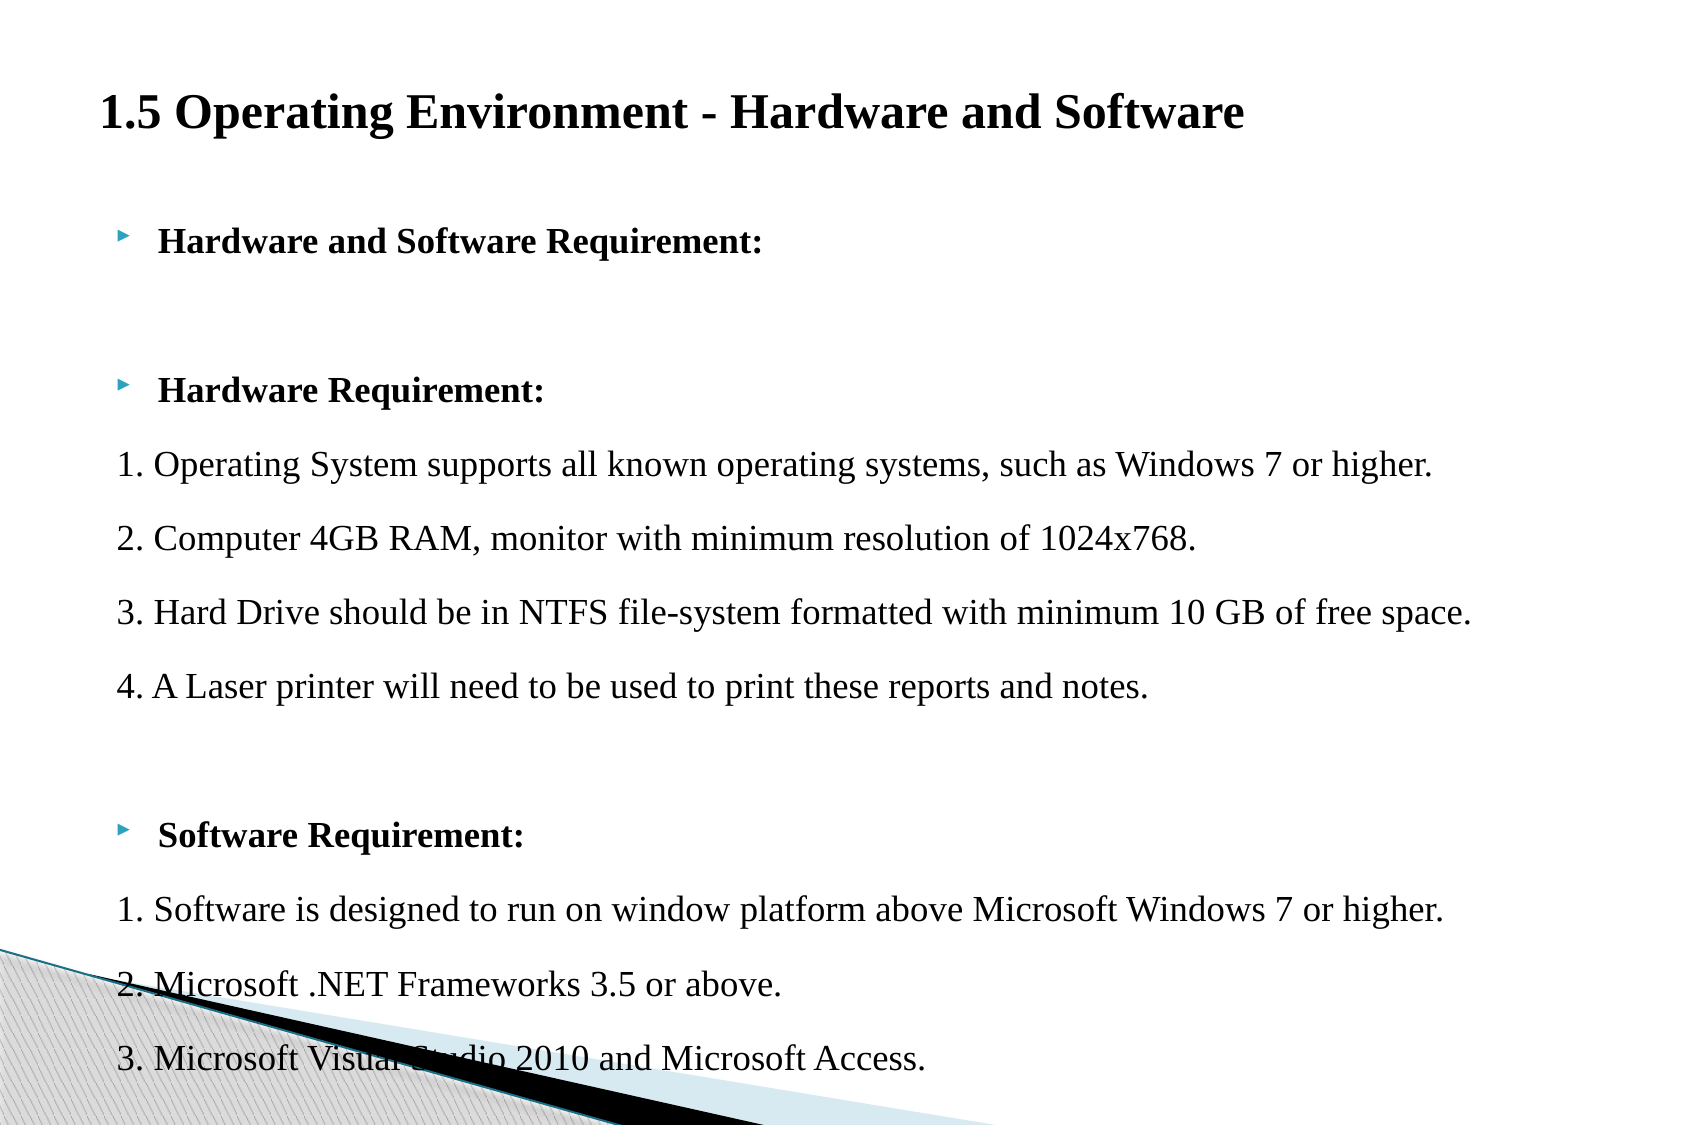

# 1.5 Operating Environment - Hardware and Software
Hardware and Software Requirement:

Hardware Requirement:
1. Operating System supports all known operating systems, such as Windows 7 or higher.
2. Computer 4GB RAM, monitor with minimum resolution of 1024x768.
3. Hard Drive should be in NTFS file-system formatted with minimum 10 GB of free space.
4. A Laser printer will need to be used to print these reports and notes.

Software Requirement:
1. Software is designed to run on window platform above Microsoft Windows 7 or higher.
2. Microsoft .NET Frameworks 3.5 or above.
3. Microsoft Visual Studio 2010 and Microsoft Access.